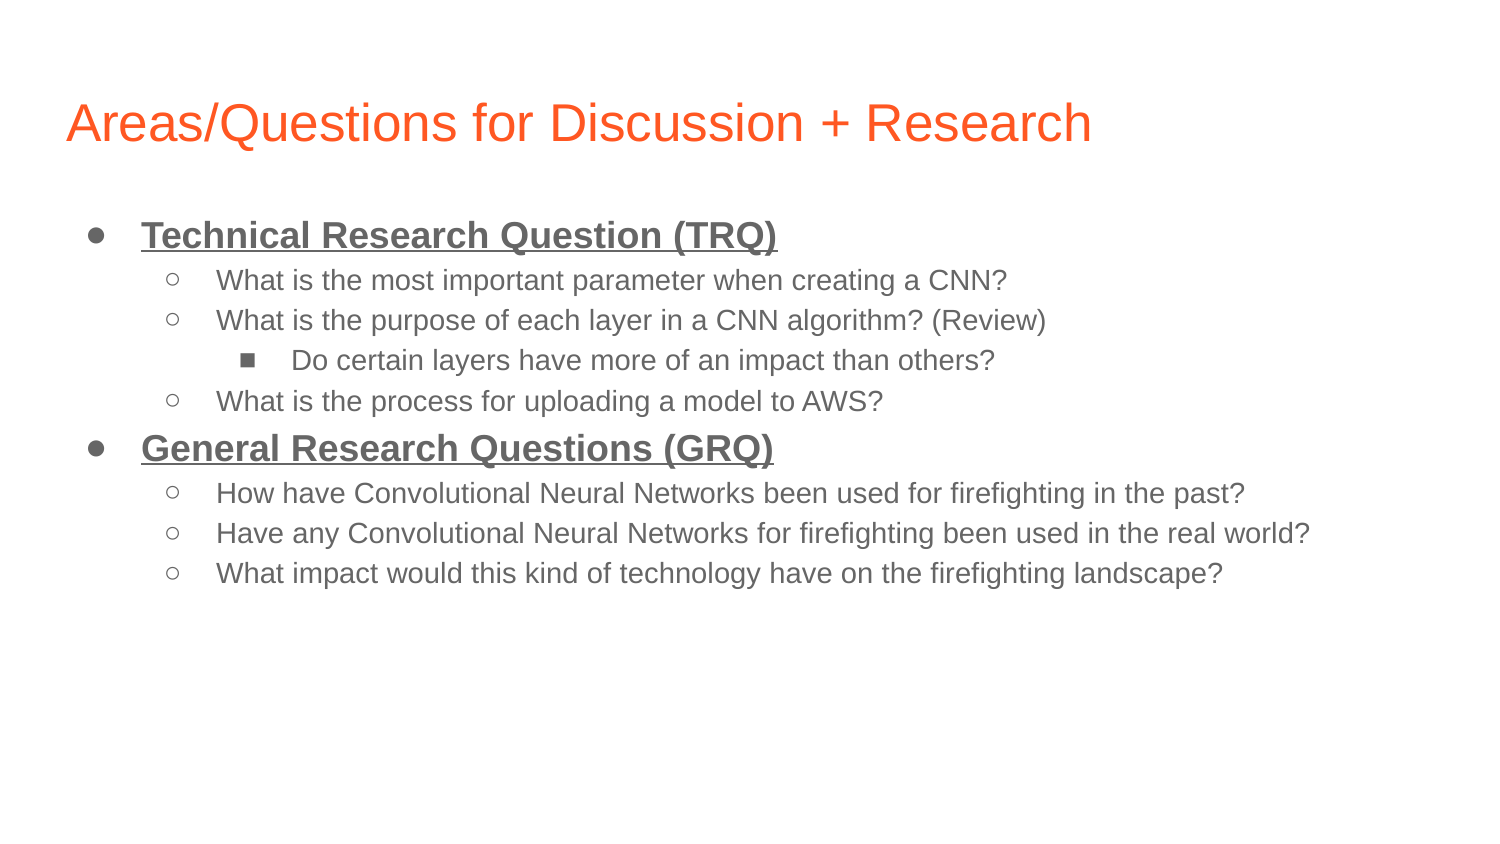

# Areas/Questions for Discussion + Research
Technical Research Question (TRQ)
What is the most important parameter when creating a CNN?
What is the purpose of each layer in a CNN algorithm? (Review)
Do certain layers have more of an impact than others?
What is the process for uploading a model to AWS?
General Research Questions (GRQ)
How have Convolutional Neural Networks been used for firefighting in the past?
Have any Convolutional Neural Networks for firefighting been used in the real world?
What impact would this kind of technology have on the firefighting landscape?